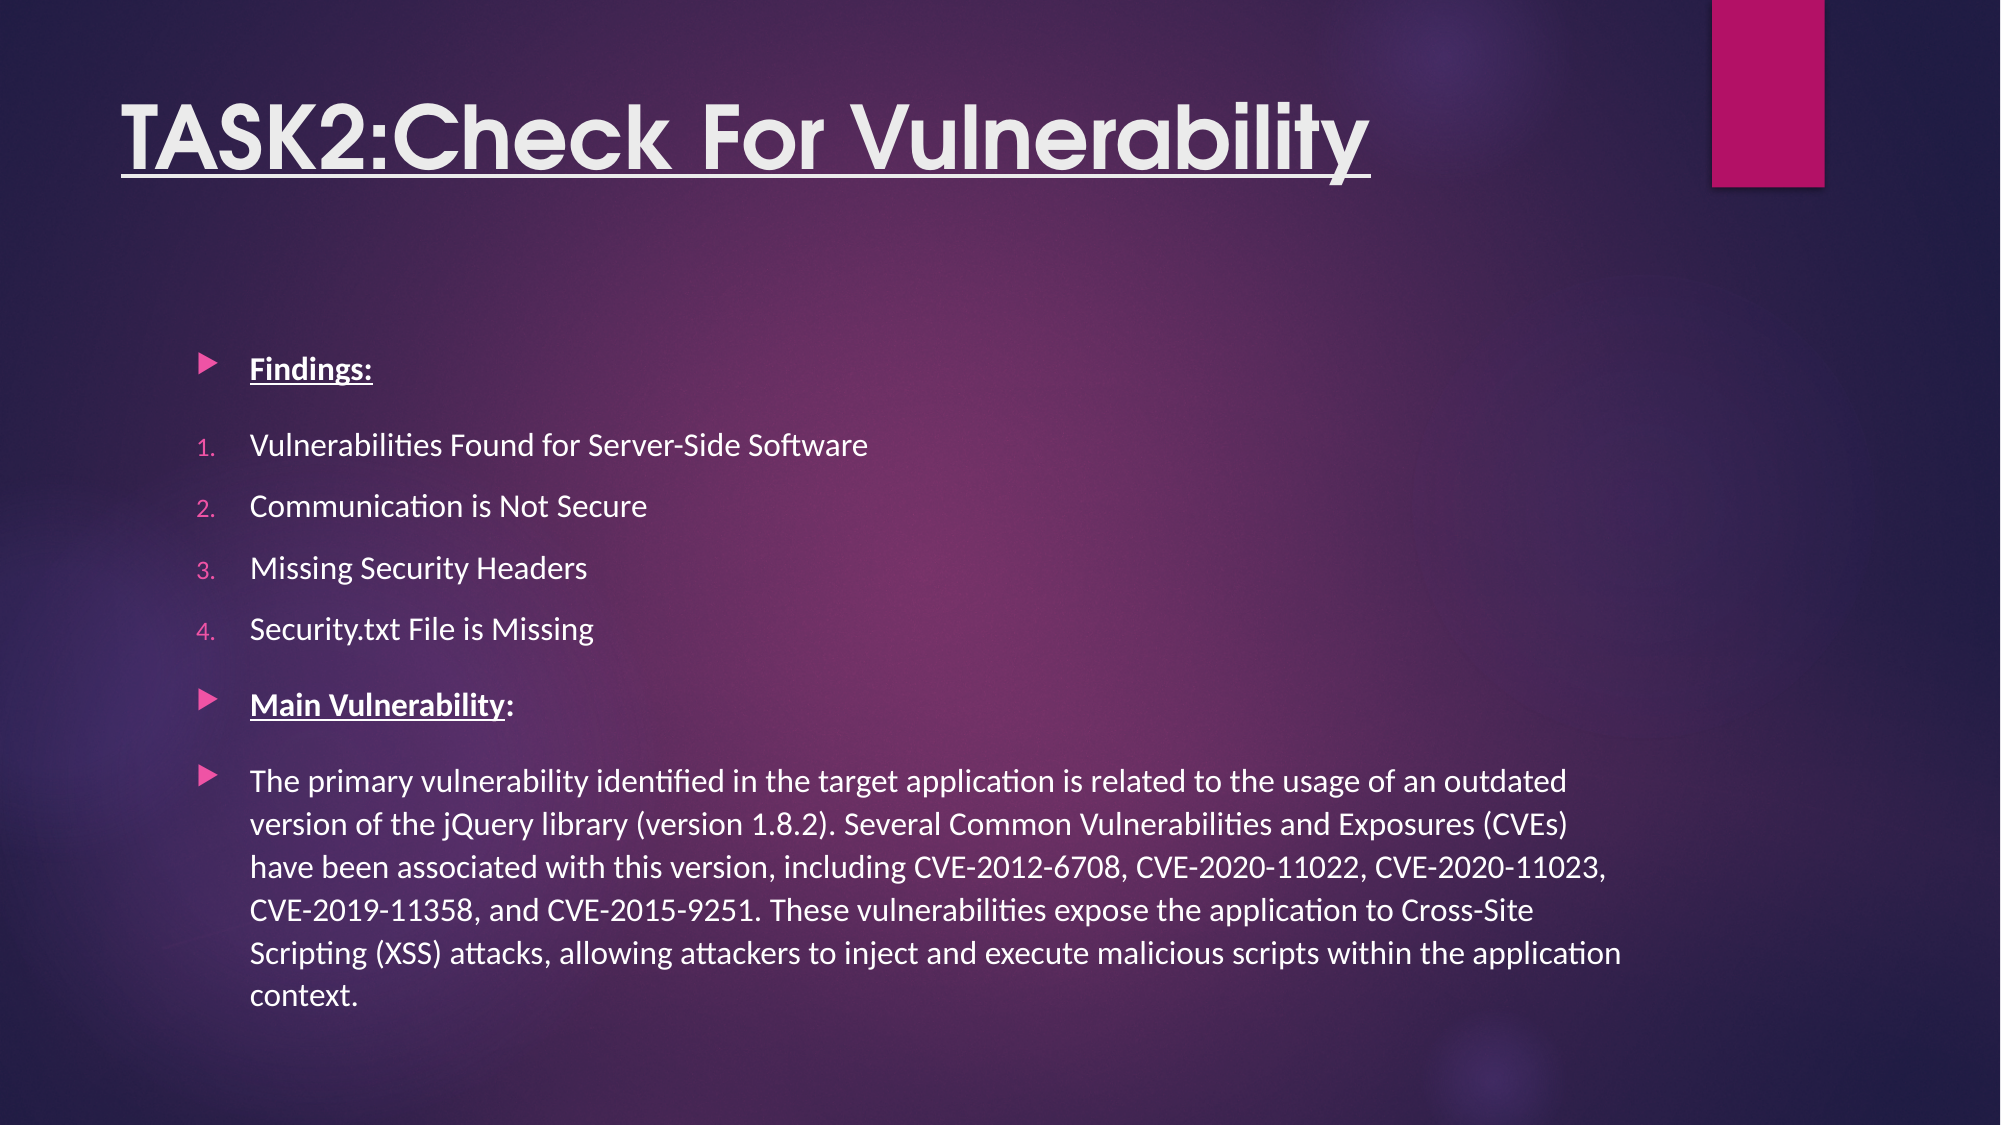

# TASK2:Check For Vulnerability
Findings:
Vulnerabilities Found for Server-Side Software
Communication is Not Secure
Missing Security Headers
Security.txt File is Missing
Main Vulnerability:
The primary vulnerability identified in the target application is related to the usage of an outdated version of the jQuery library (version 1.8.2). Several Common Vulnerabilities and Exposures (CVEs) have been associated with this version, including CVE-2012-6708, CVE-2020-11022, CVE-2020-11023, CVE-2019-11358, and CVE-2015-9251. These vulnerabilities expose the application to Cross-Site Scripting (XSS) attacks, allowing attackers to inject and execute malicious scripts within the application context.